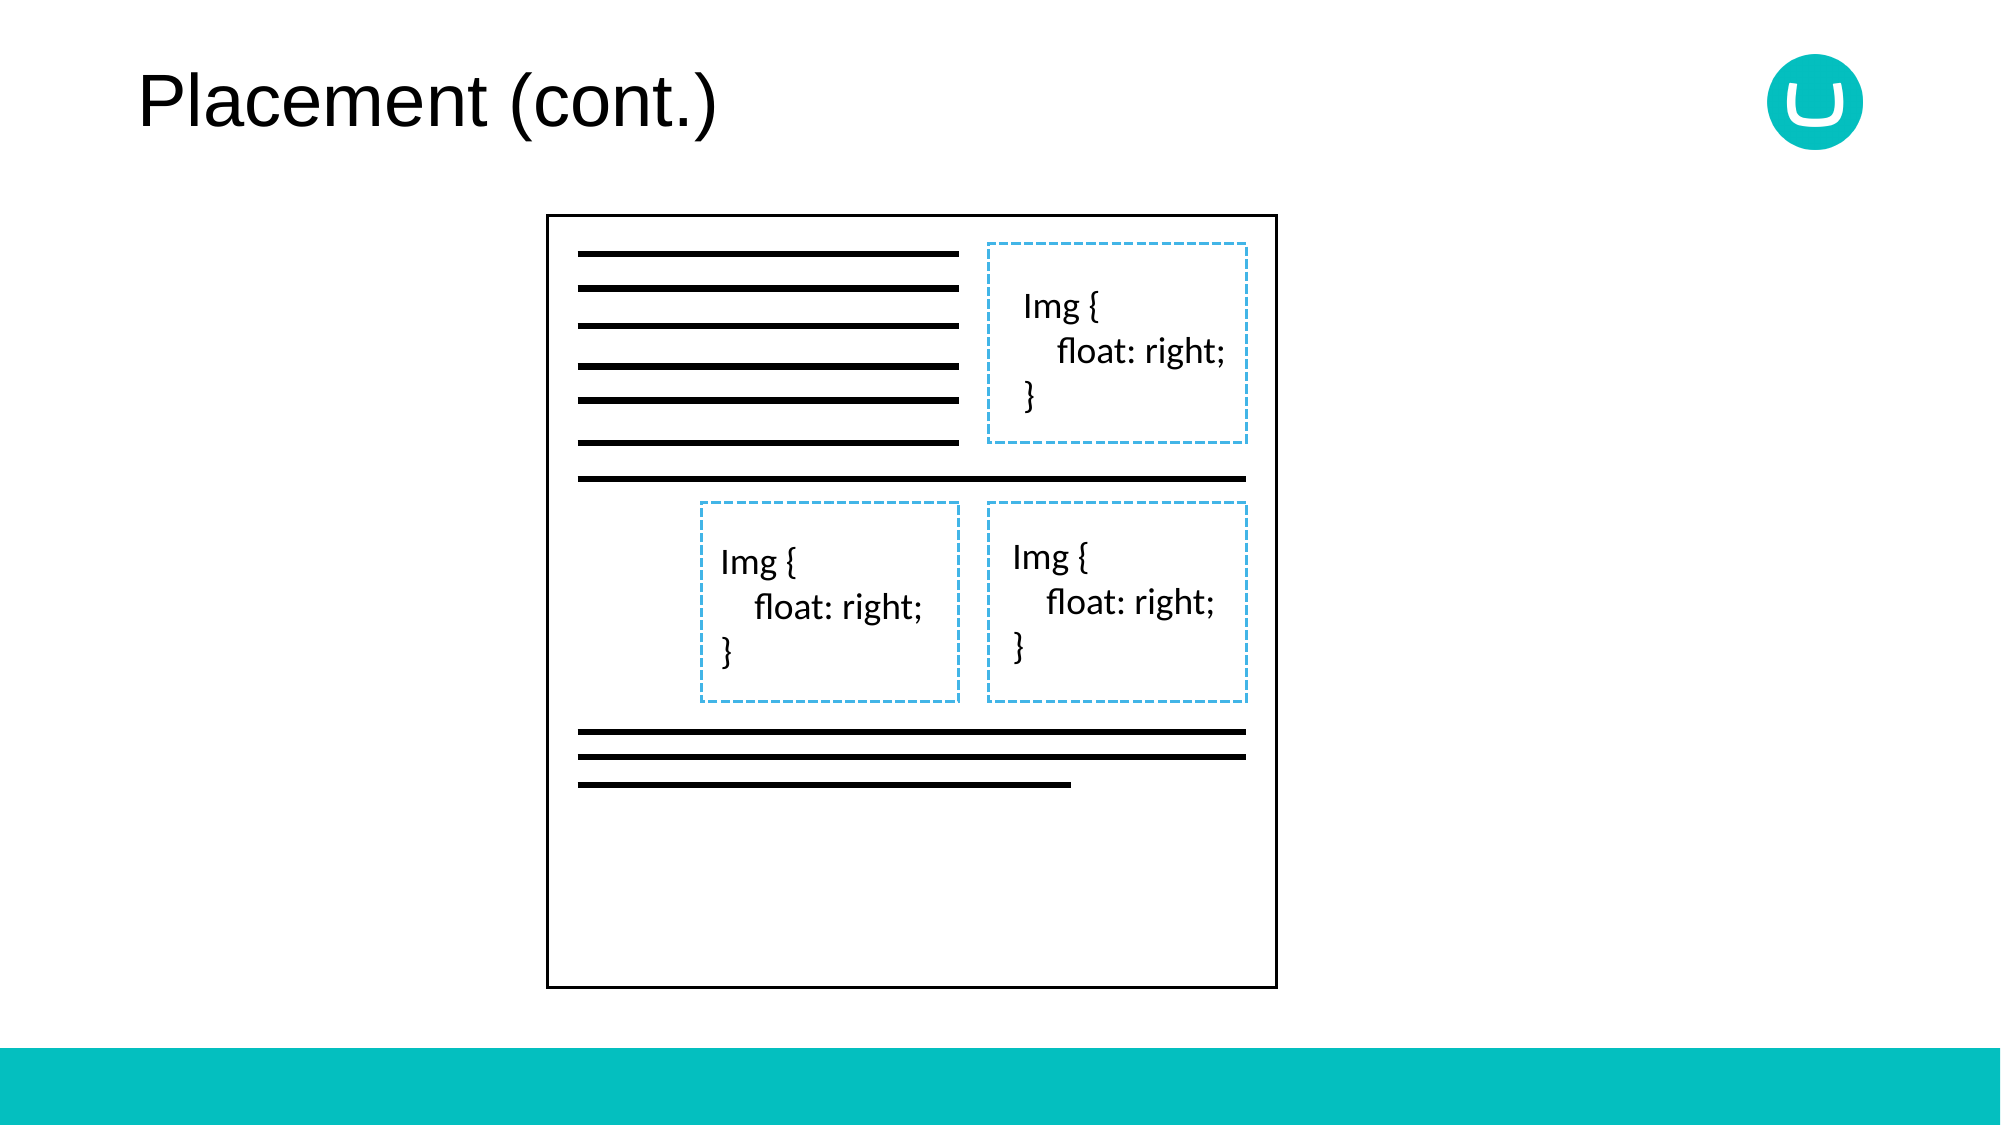

# Placement (cont.)

Img {
    float: right;
}

Img {
    float: right;
}
Img {
    float: right;
}